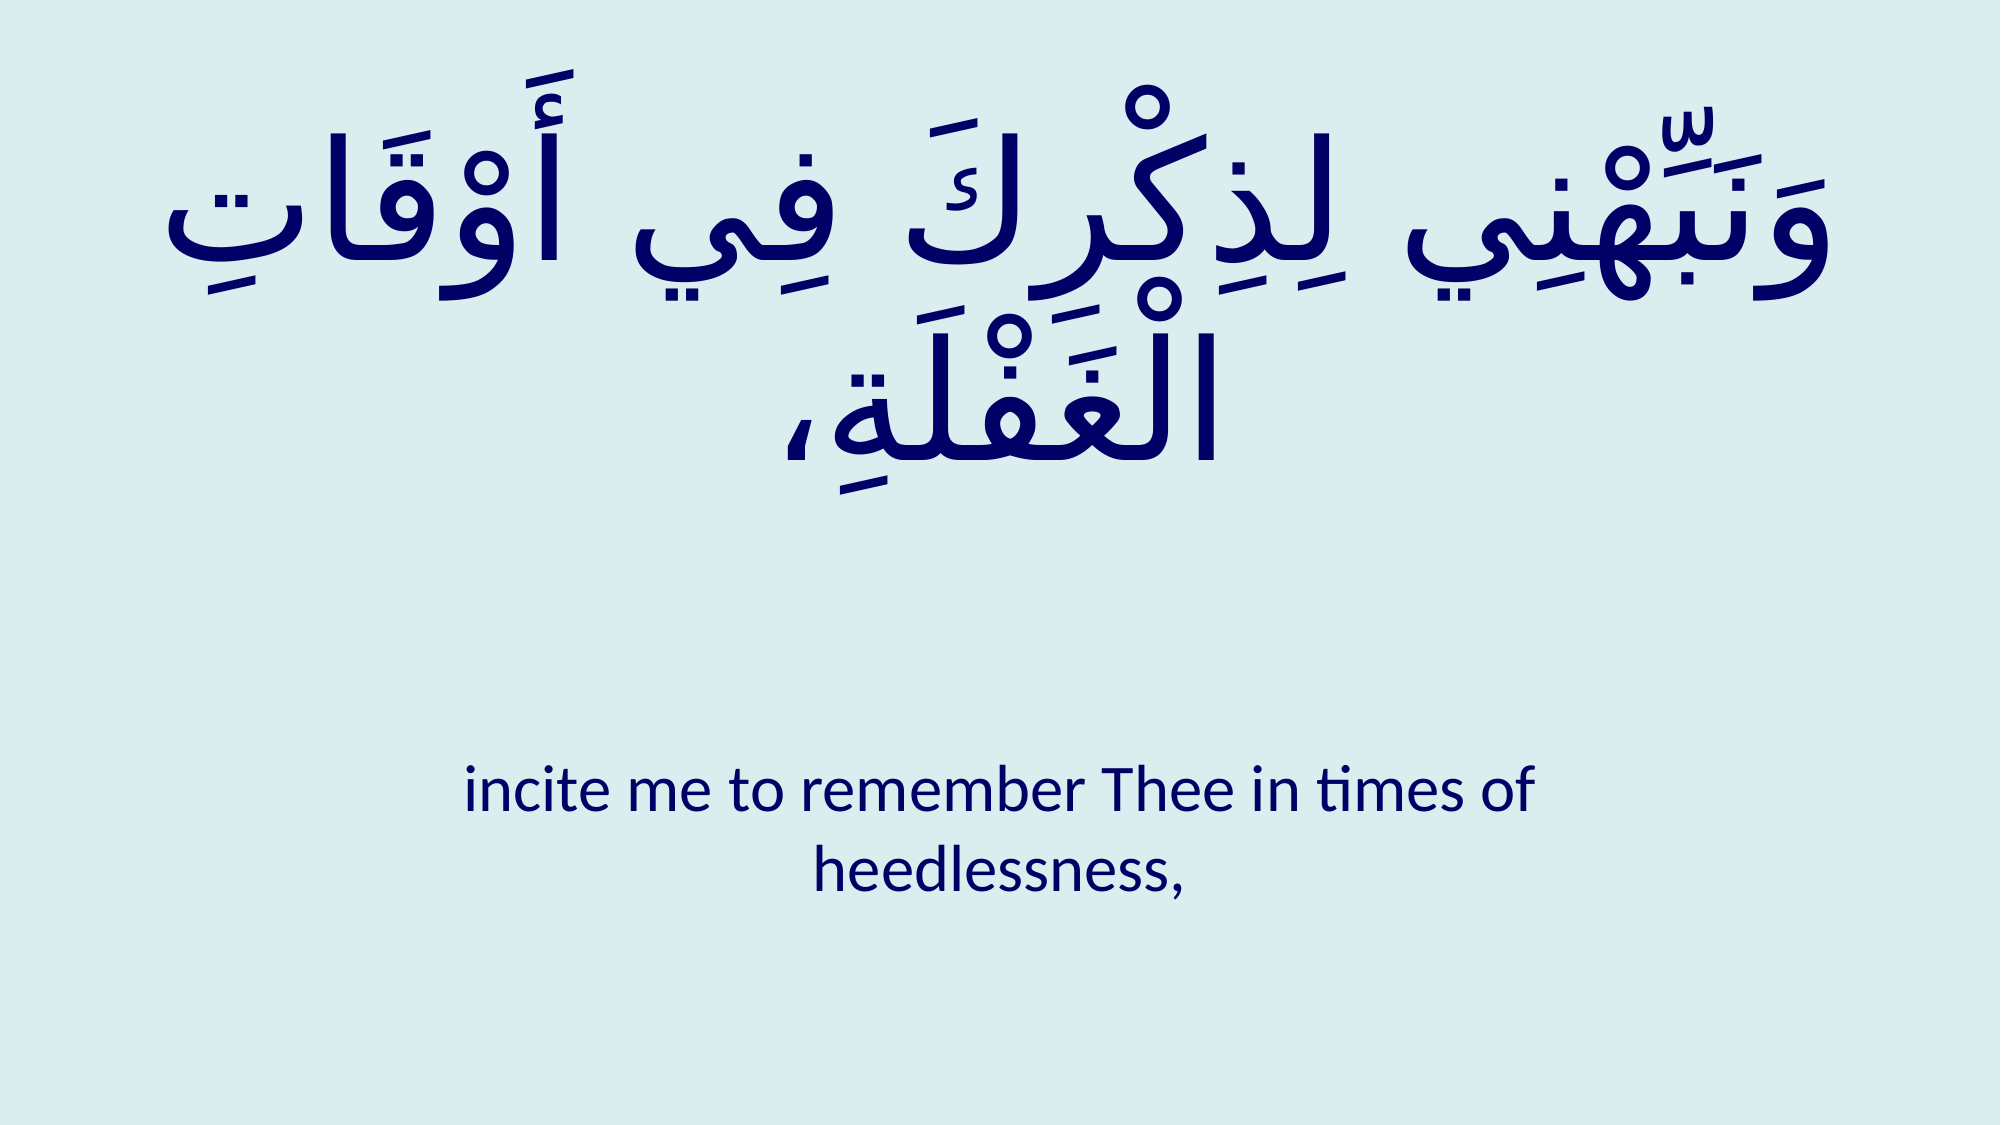

# وَنَبِّهْنِي لِذِكْرِكَ فِي أَوْقَاتِ الْغَفْلَةِ،
incite me to remember Thee in times of heedlessness,